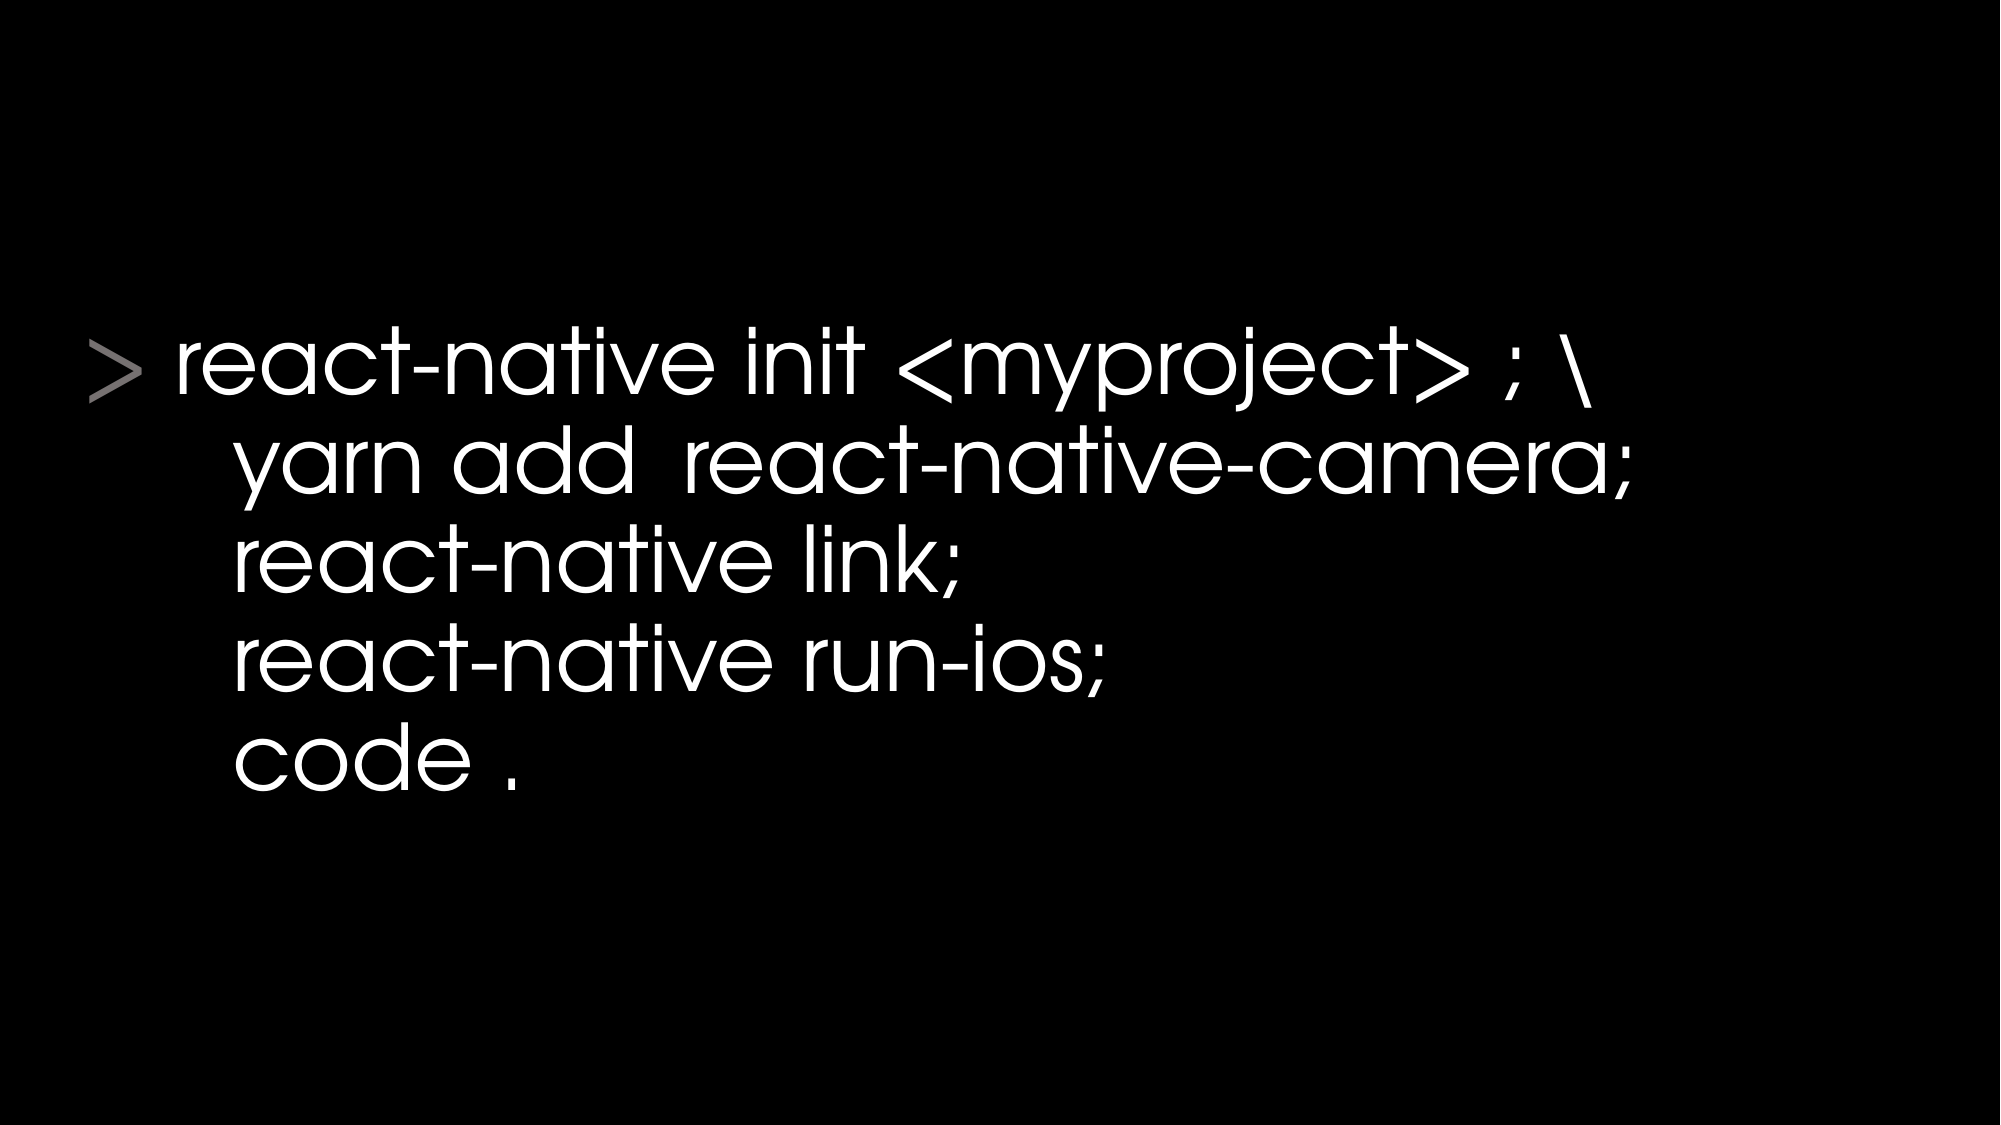

# > react-native init <myproject> ; \ yarn add 	react-native-camera; react-native link; react-native run-ios; code .